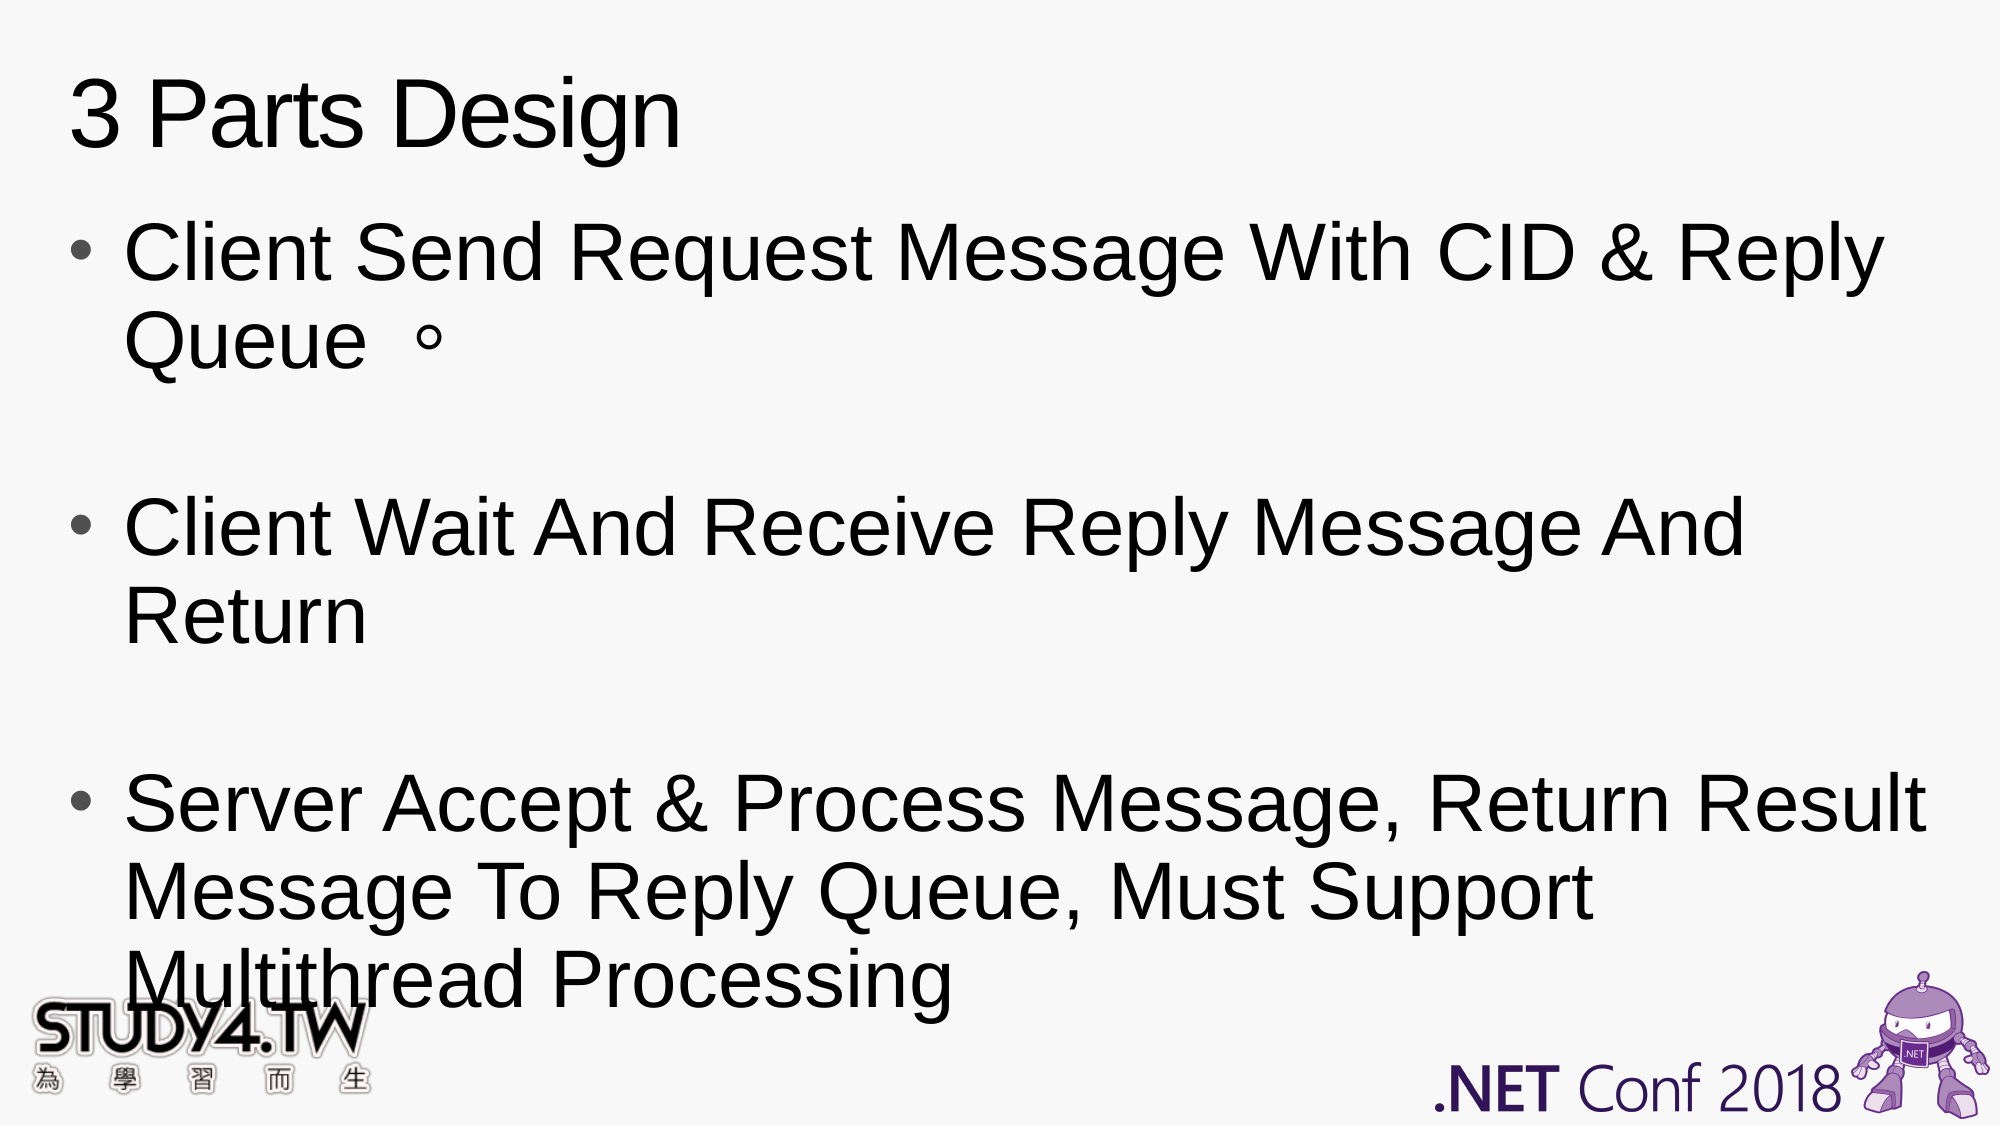

# 3 Parts Design
Client Send Request Message With CID & Reply Queue。

Client Wait And Receive Reply Message And Return

Server Accept & Process Message, Return Result Message To Reply Queue, Must Support Multithread Processing